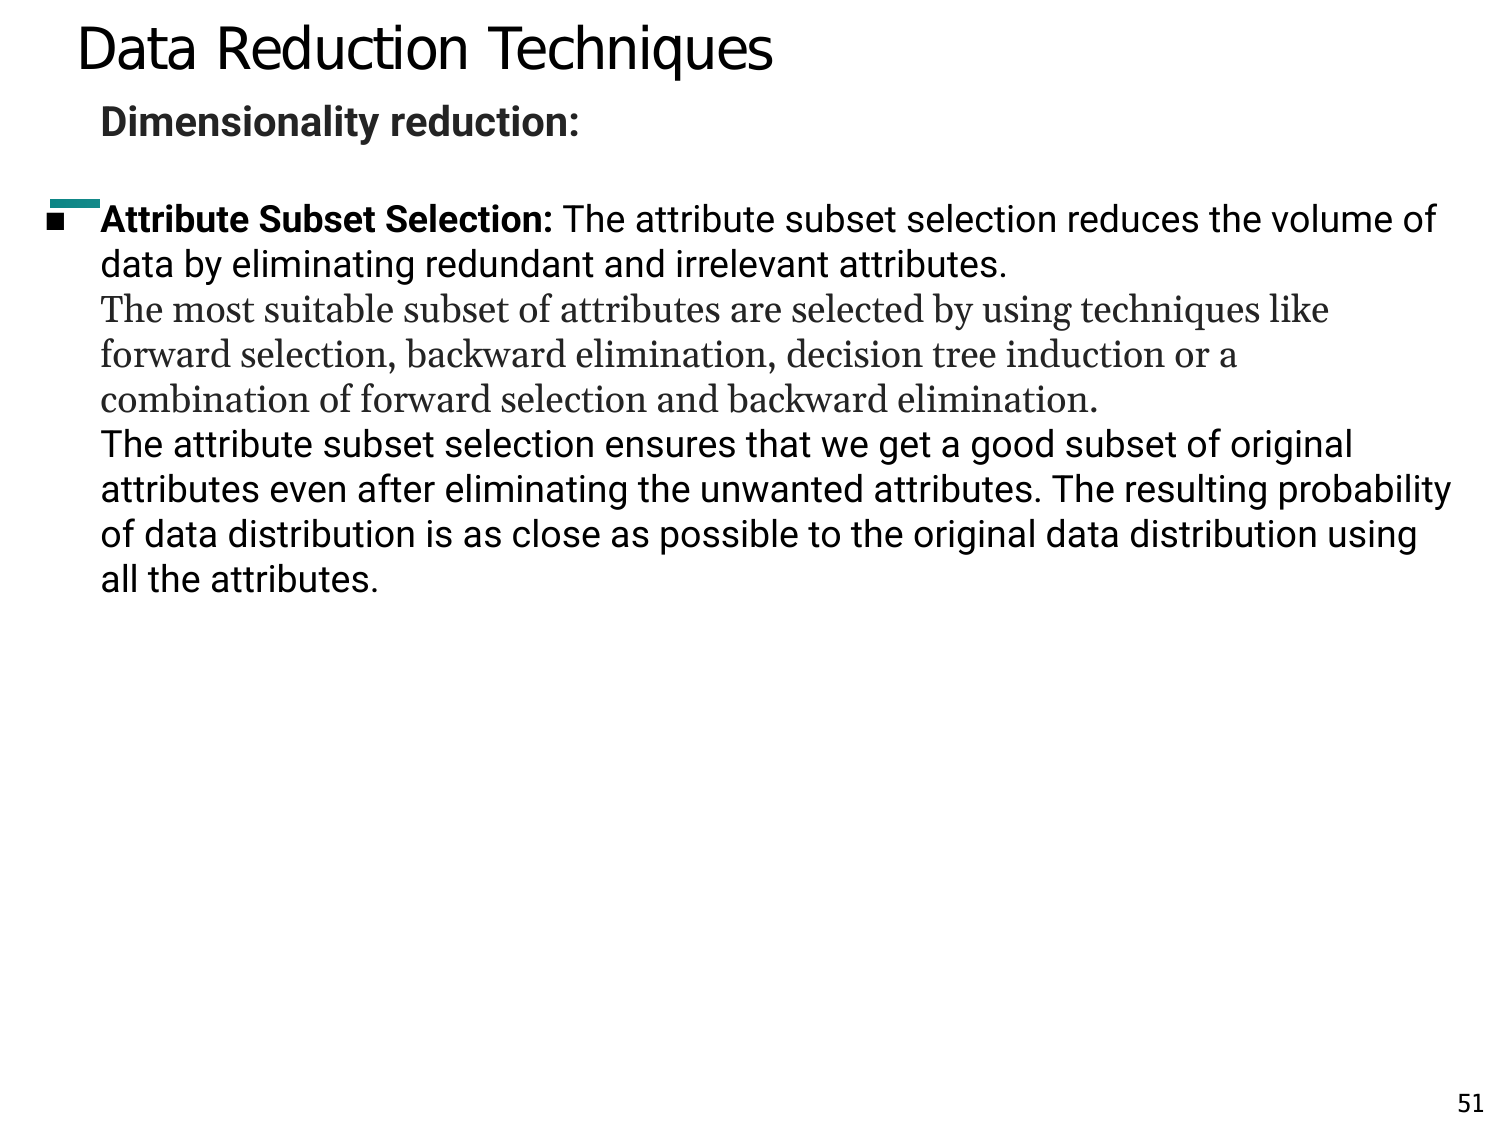

Data Reduction Techniques
Dimensionality reduction:

Attribute Subset Selection: The attribute subset selection reduces the volume of data by eliminating redundant and irrelevant attributes.
The most suitable subset of attributes are selected by using techniques like forward selection, backward elimination, decision tree induction or a combination of forward selection and backward elimination.
The attribute subset selection ensures that we get a good subset of original attributes even after eliminating the unwanted attributes. The resulting probability of data distribution is as close as possible to the original data distribution using all the attributes.

51